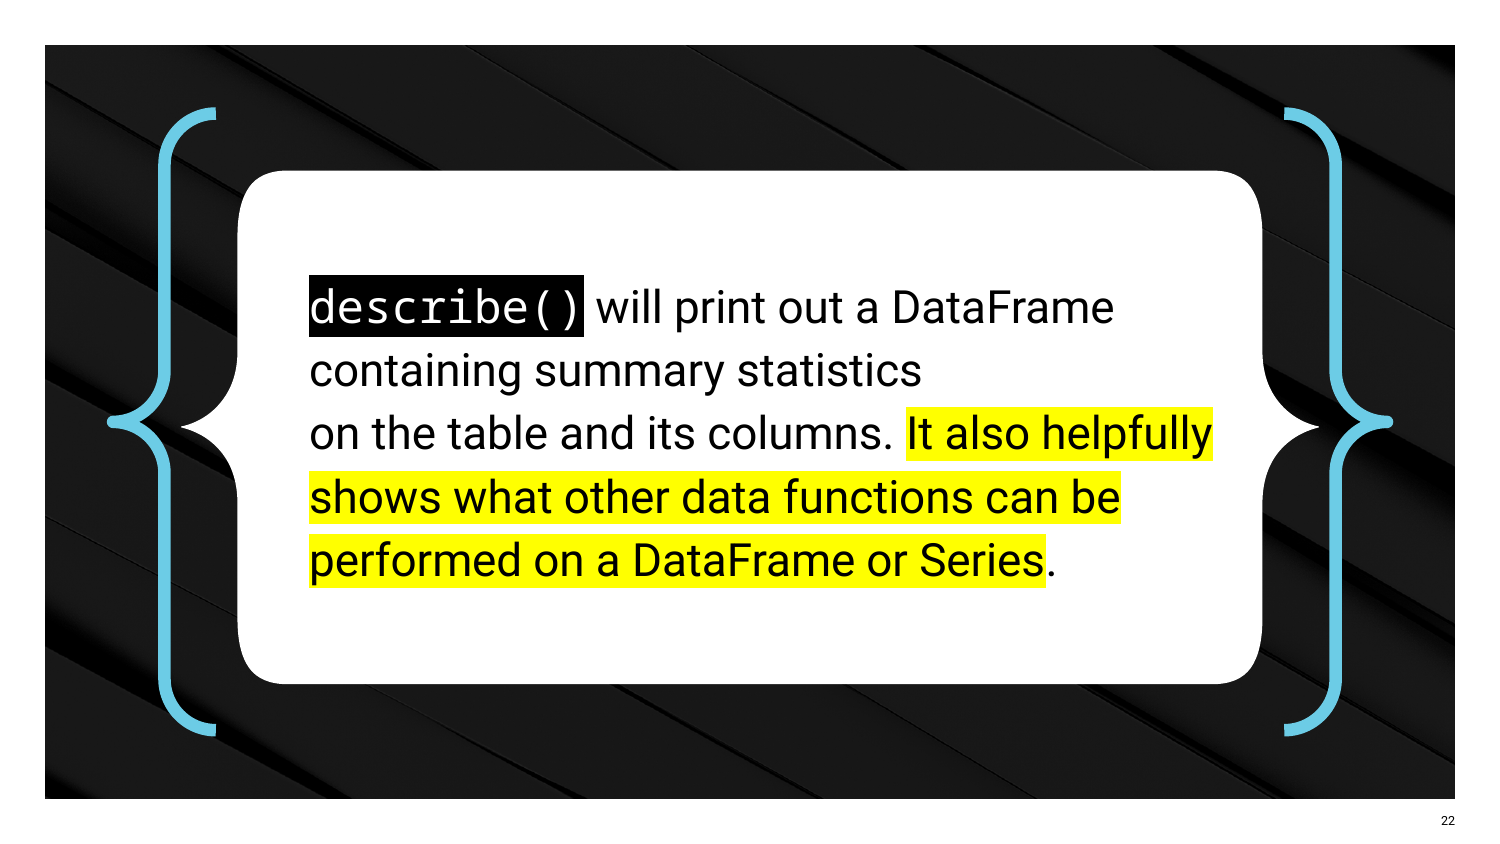

describe() will print out a DataFrame containing summary statistics
on the table and its columns. It also helpfully shows what other data functions can be performed on a DataFrame or Series.